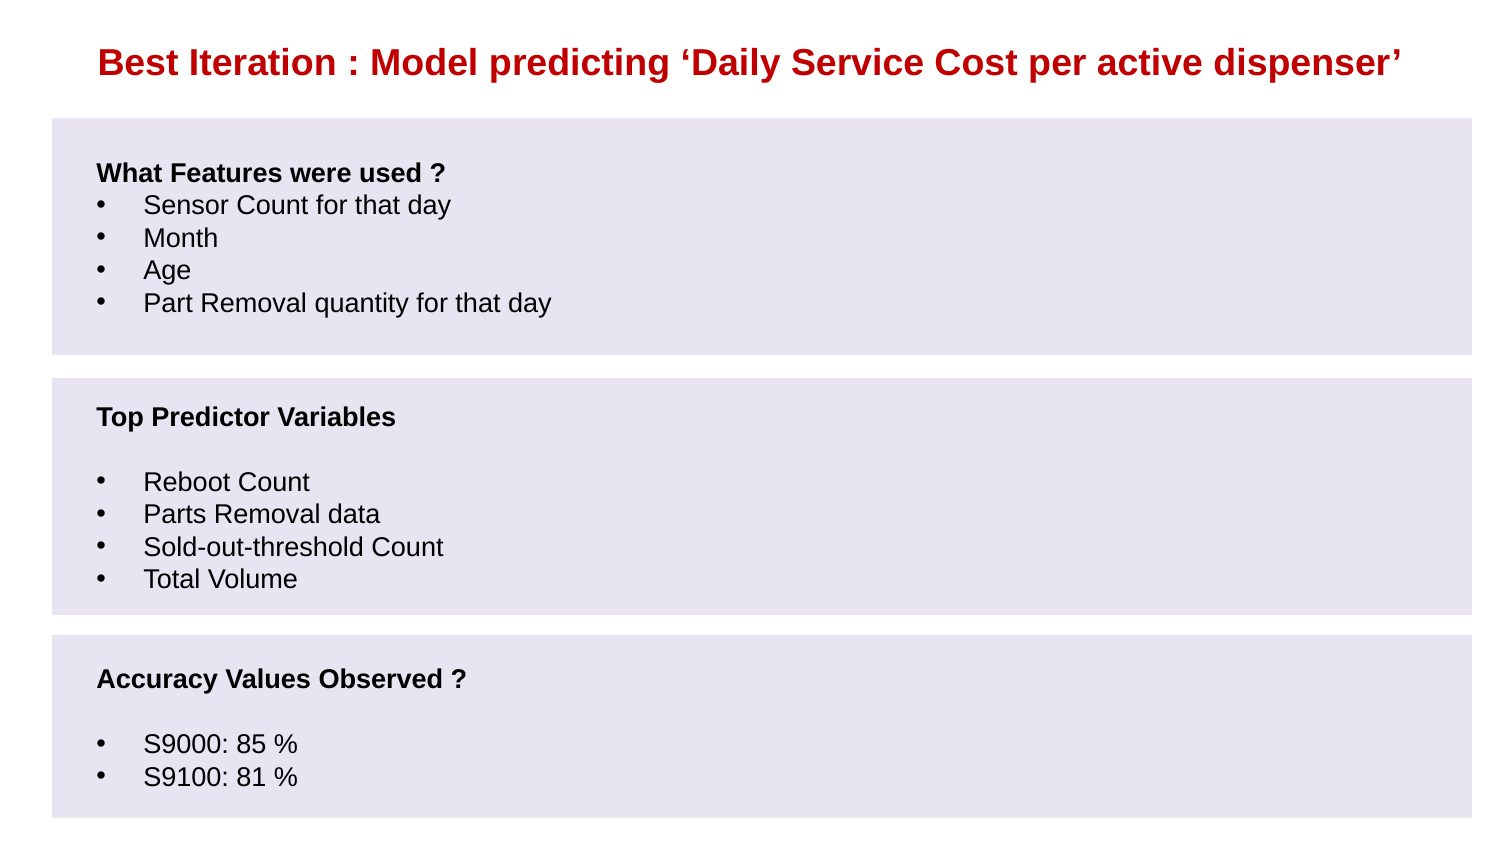

Best Iteration : Model predicting ‘Daily Service Cost per active dispenser’
What Features were used ?
Sensor Count for that day
Month
Age
Part Removal quantity for that day
Top Predictor Variables

Reboot Count
Parts Removal data
Sold-out-threshold Count
Total Volume
Accuracy Values Observed ?

S9000: 85 %
S9100: 81 %